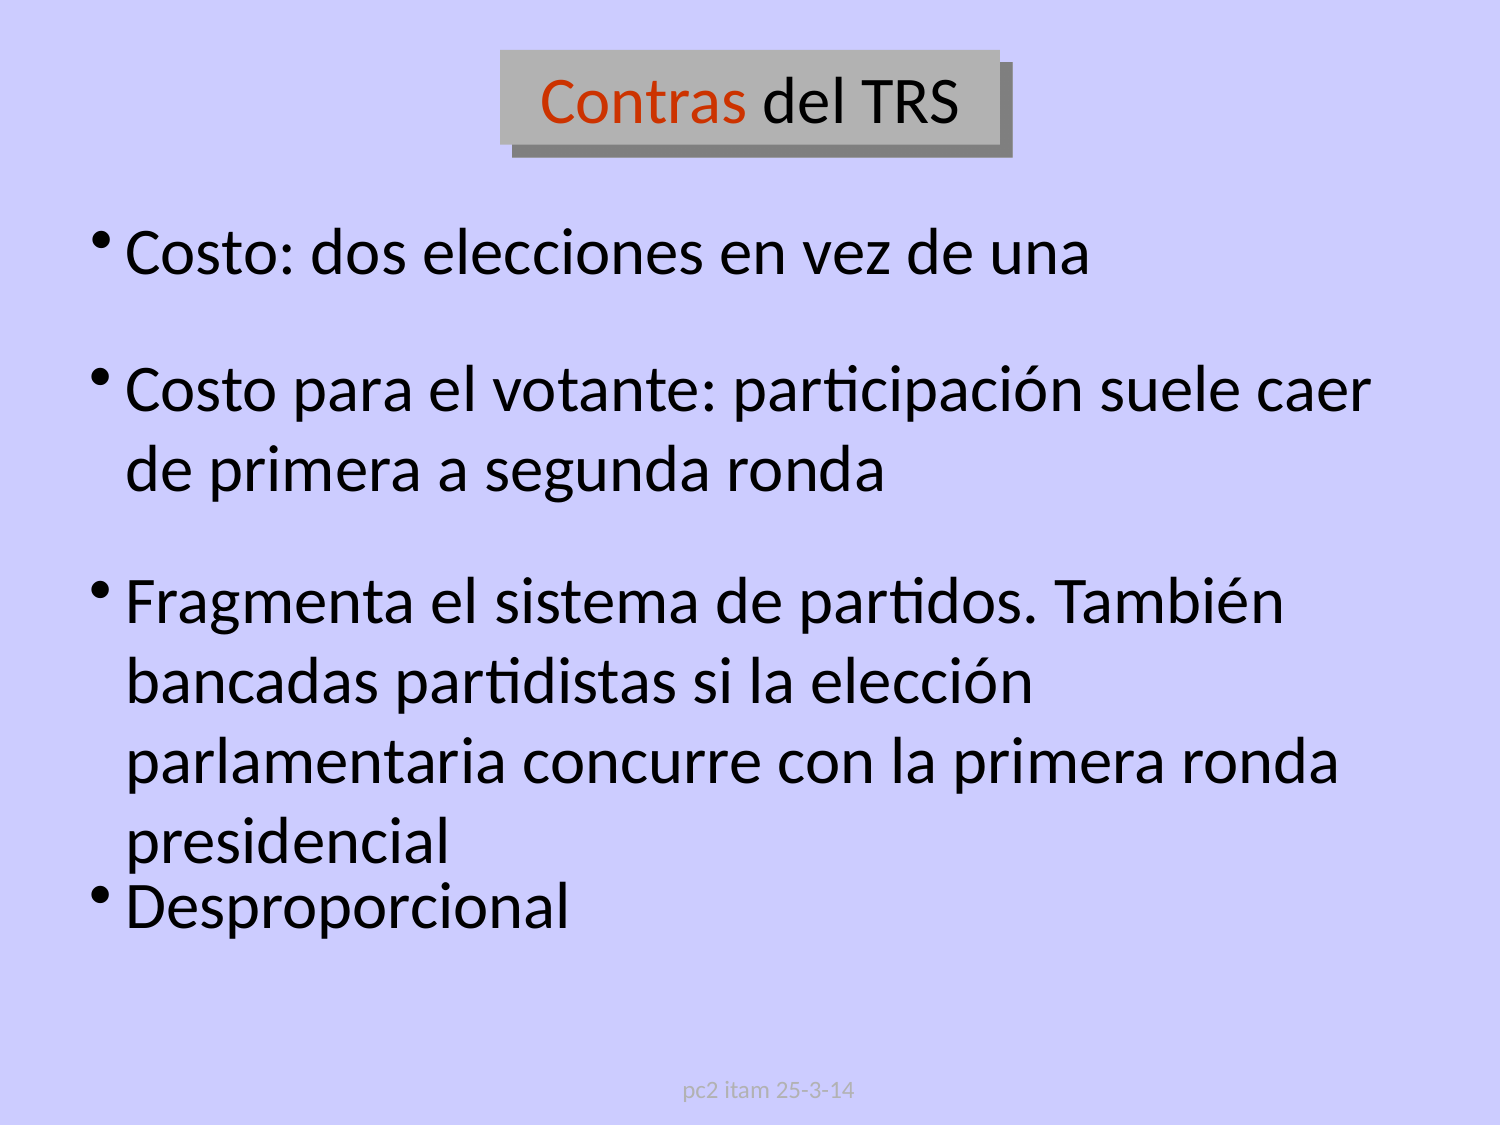

Contras del TRS
Costo: dos elecciones en vez de una
Costo para el votante: participación suele caer de primera a segunda ronda
Fragmenta el sistema de partidos. También bancadas partidistas si la elección parlamentaria concurre con la primera ronda presidencial
Desproporcional